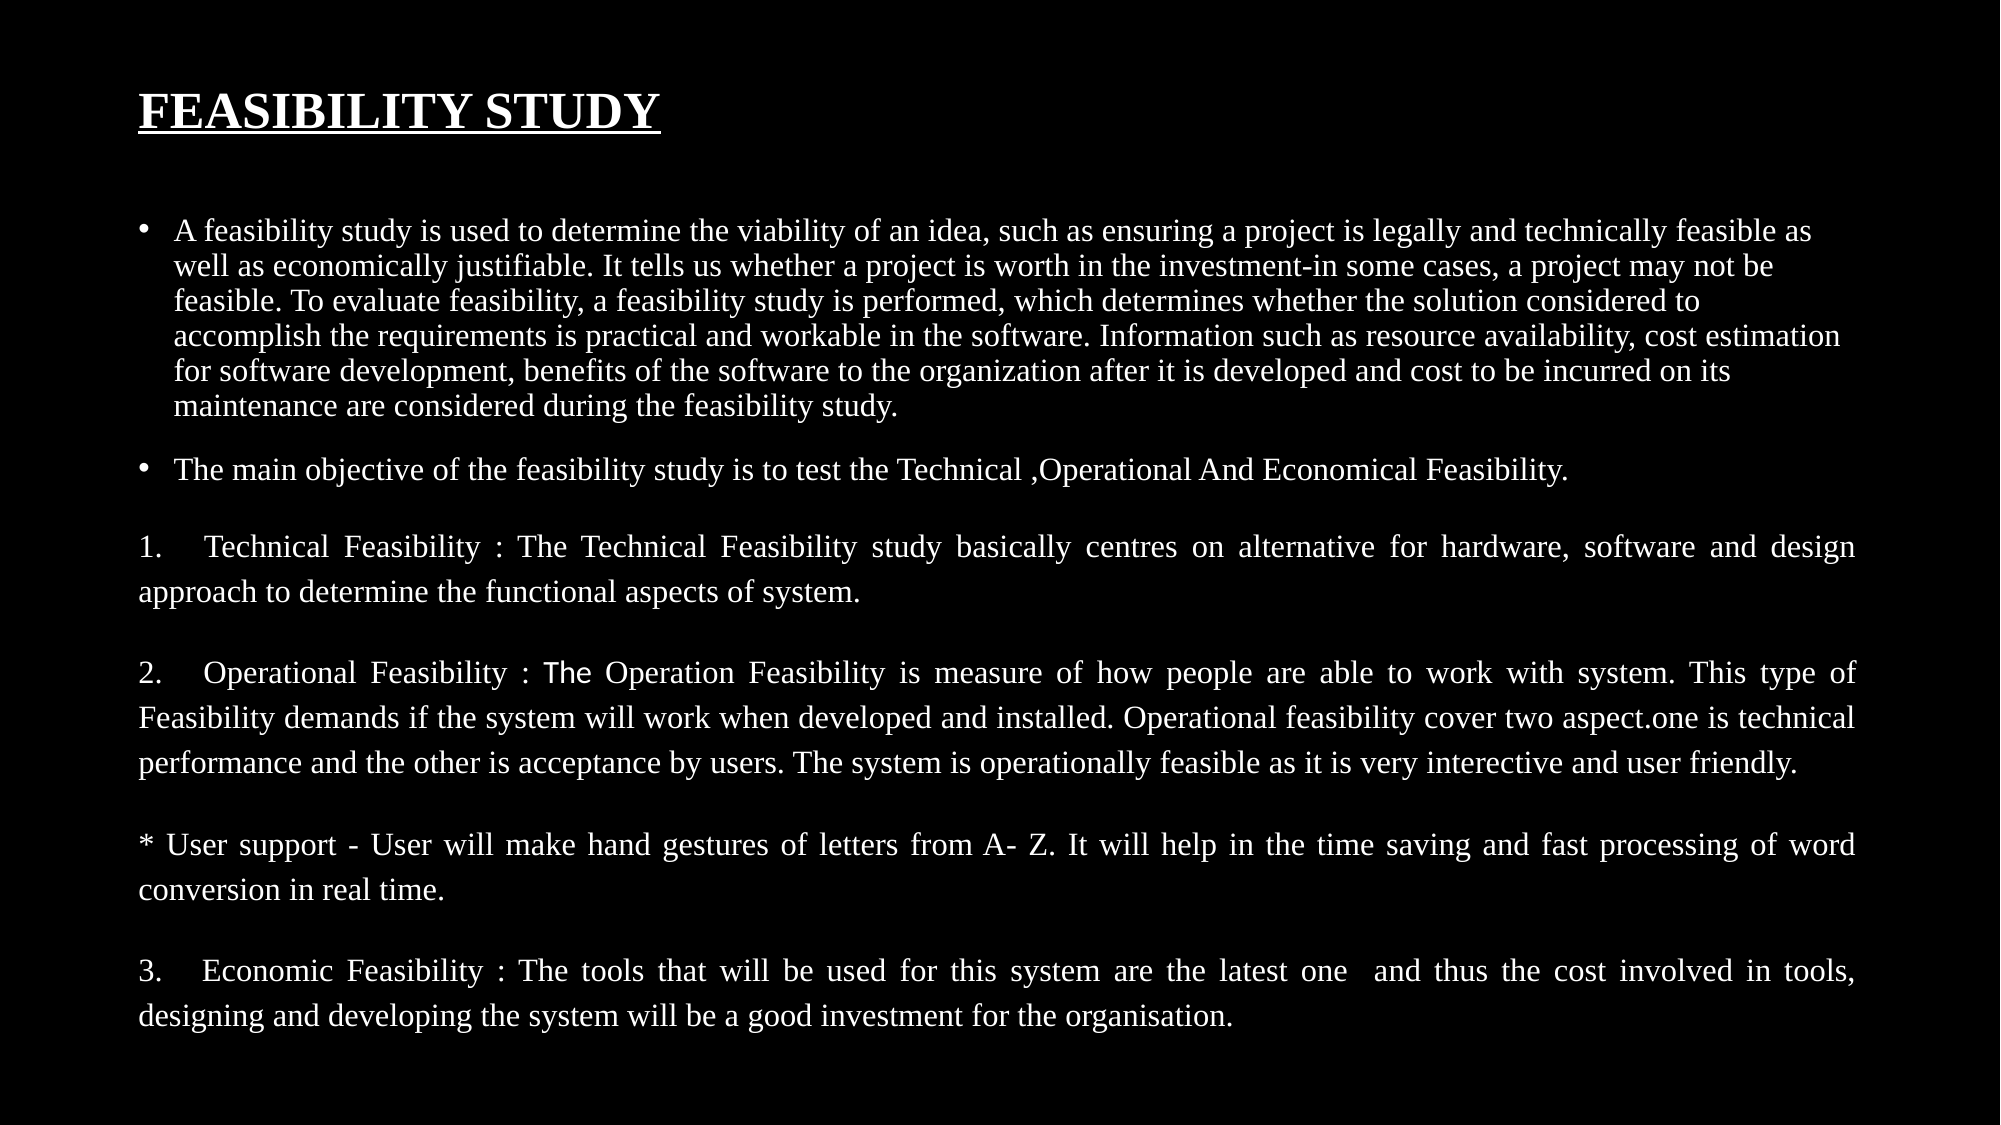

# FEASIBILITY STUDY
A feasibility study is used to determine the viability of an idea, such as ensuring a project is legally and technically feasible as well as economically justifiable. It tells us whether a project is worth in the investment-in some cases, a project may not be feasible. To evaluate feasibility, a feasibility study is performed, which determines whether the solution considered to accomplish the requirements is practical and workable in the software. Information such as resource availability, cost estimation for software development, benefits of the software to the organization after it is developed and cost to be incurred on its maintenance are considered during the feasibility study.
The main objective of the feasibility study is to test the Technical ,Operational And Economical Feasibility.
1.   Technical Feasibility : The Technical Feasibility study basically centres on alternative for hardware, software and design approach to determine the functional aspects of system.
2.   Operational Feasibility : The Operation Feasibility is measure of how people are able to work with system. This type of Feasibility demands if the system will work when developed and installed. Operational feasibility cover two aspect.one is technical performance and the other is acceptance by users. The system is operationally feasible as it is very interective and user friendly.
* User support - User will make hand gestures of letters from A- Z. It will help in the time saving and fast processing of word conversion in real time.
3.   Economic Feasibility : The tools that will be used for this system are the latest one  and thus the cost involved in tools, designing and developing the system will be a good investment for the organisation.